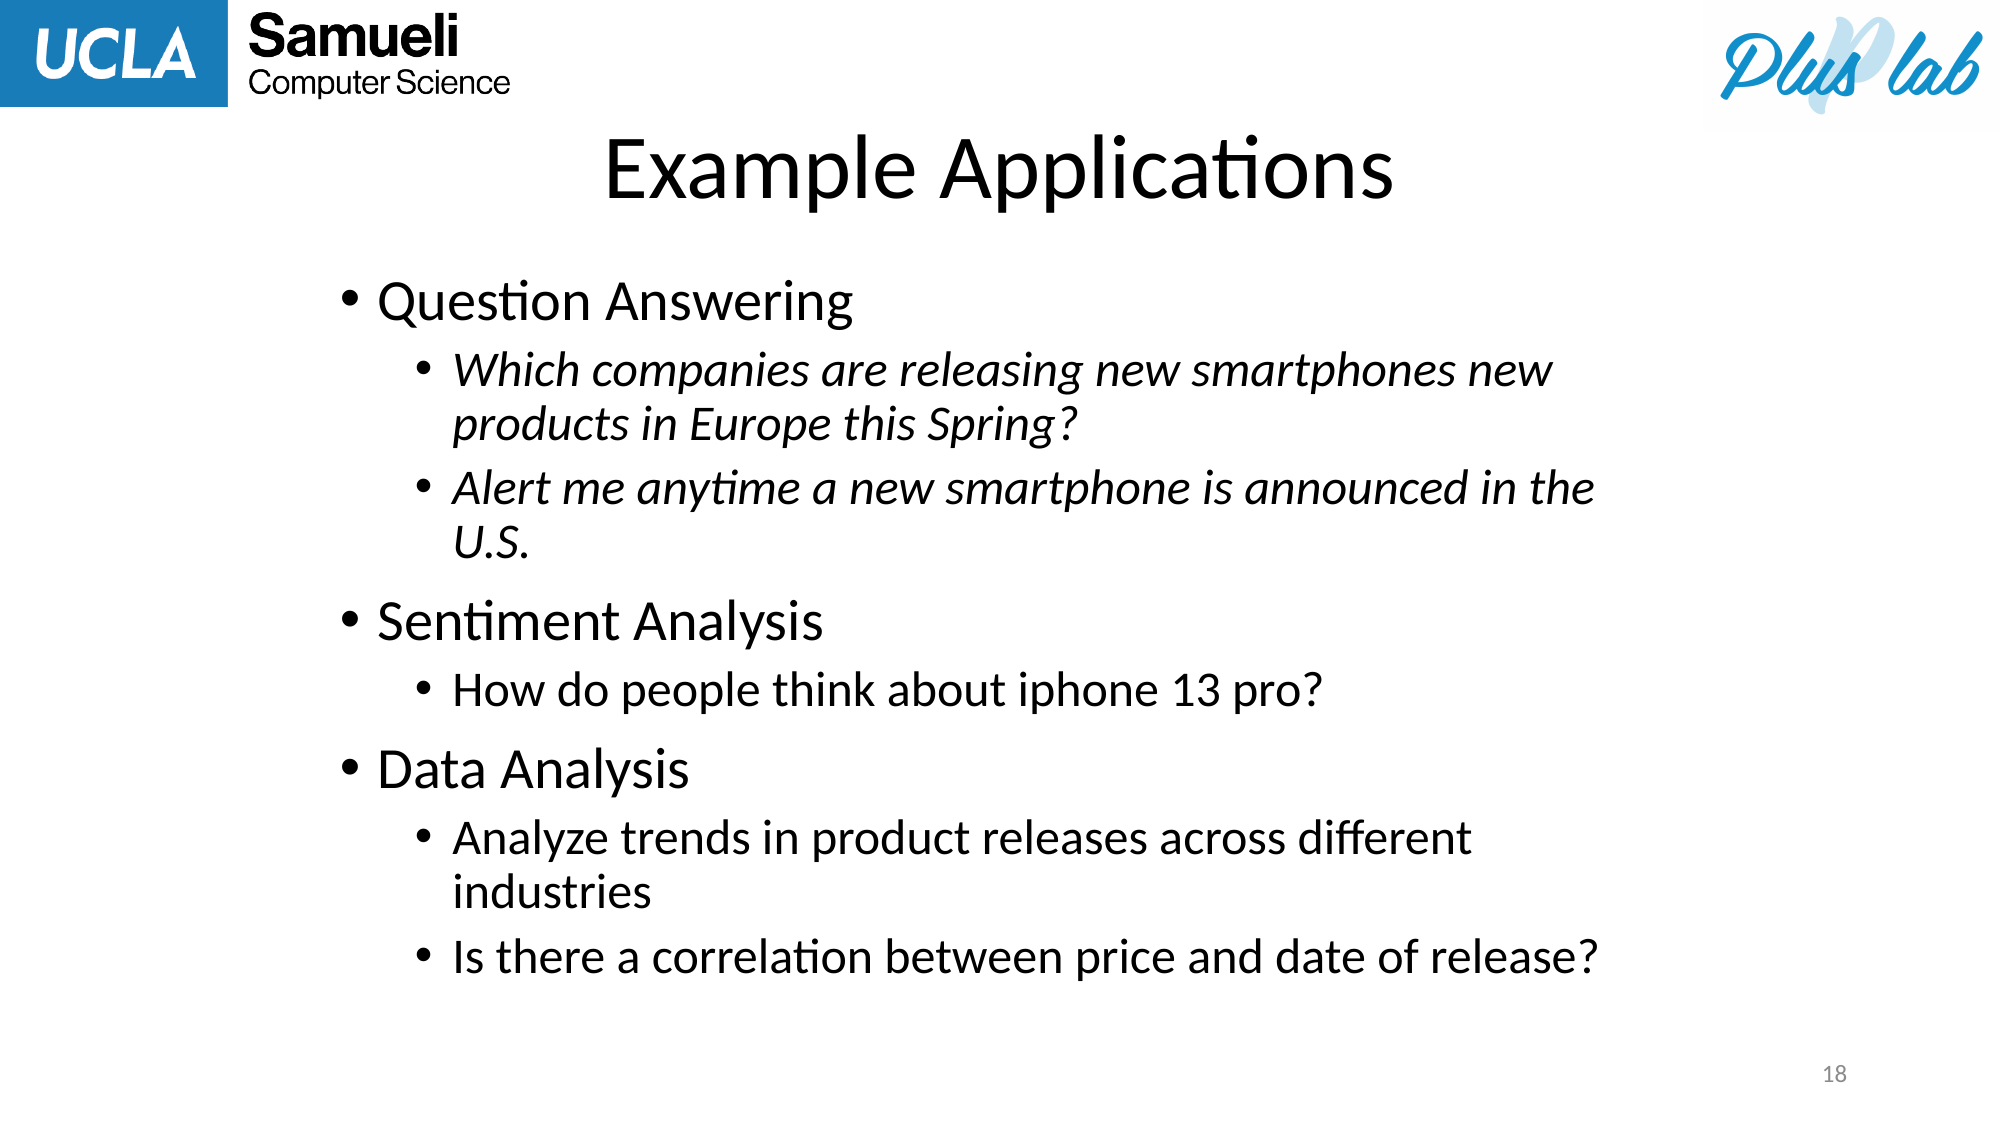

# Example Applications
Question Answering
Which companies are releasing new smartphones new products in Europe this Spring?
Alert me anytime a new smartphone is announced in the U.S.
Sentiment Analysis
How do people think about iphone 13 pro?
Data Analysis
Analyze trends in product releases across different industries
Is there a correlation between price and date of release?
18